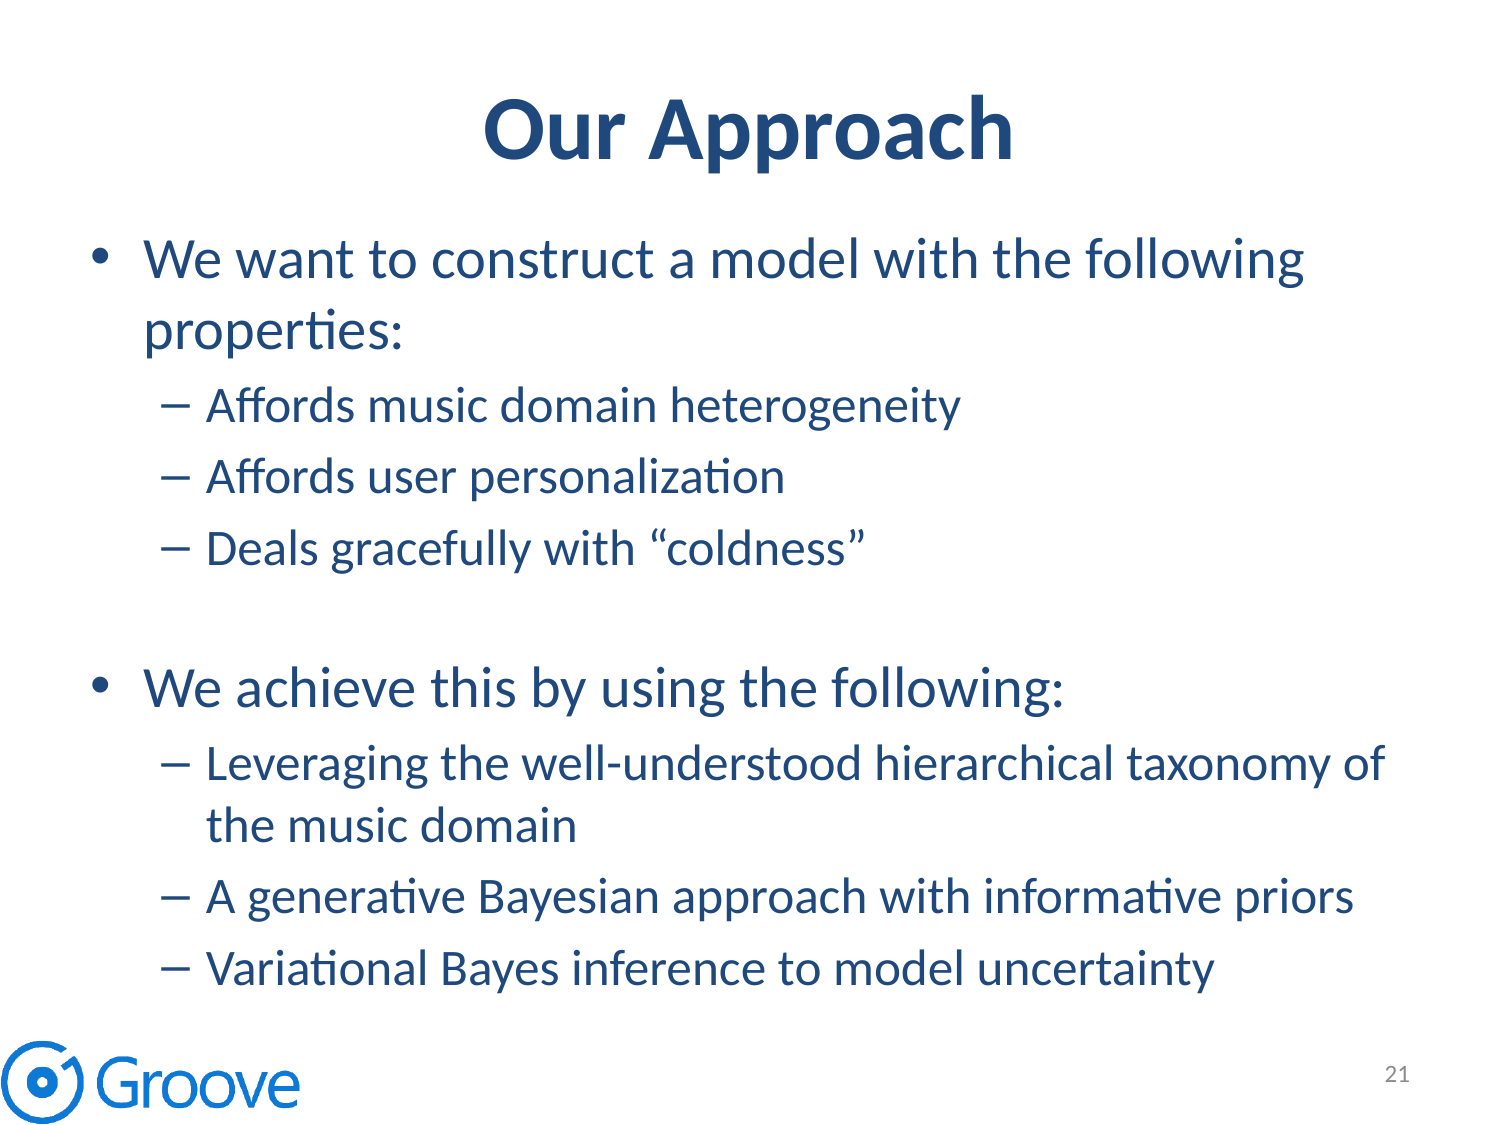

# Our Approach
We want to construct a model with the following properties:
Affords music domain heterogeneity
Affords user personalization
Deals gracefully with “coldness”
We achieve this by using the following:
Leveraging the well-understood hierarchical taxonomy of the music domain
A generative Bayesian approach with informative priors
Variational Bayes inference to model uncertainty

21